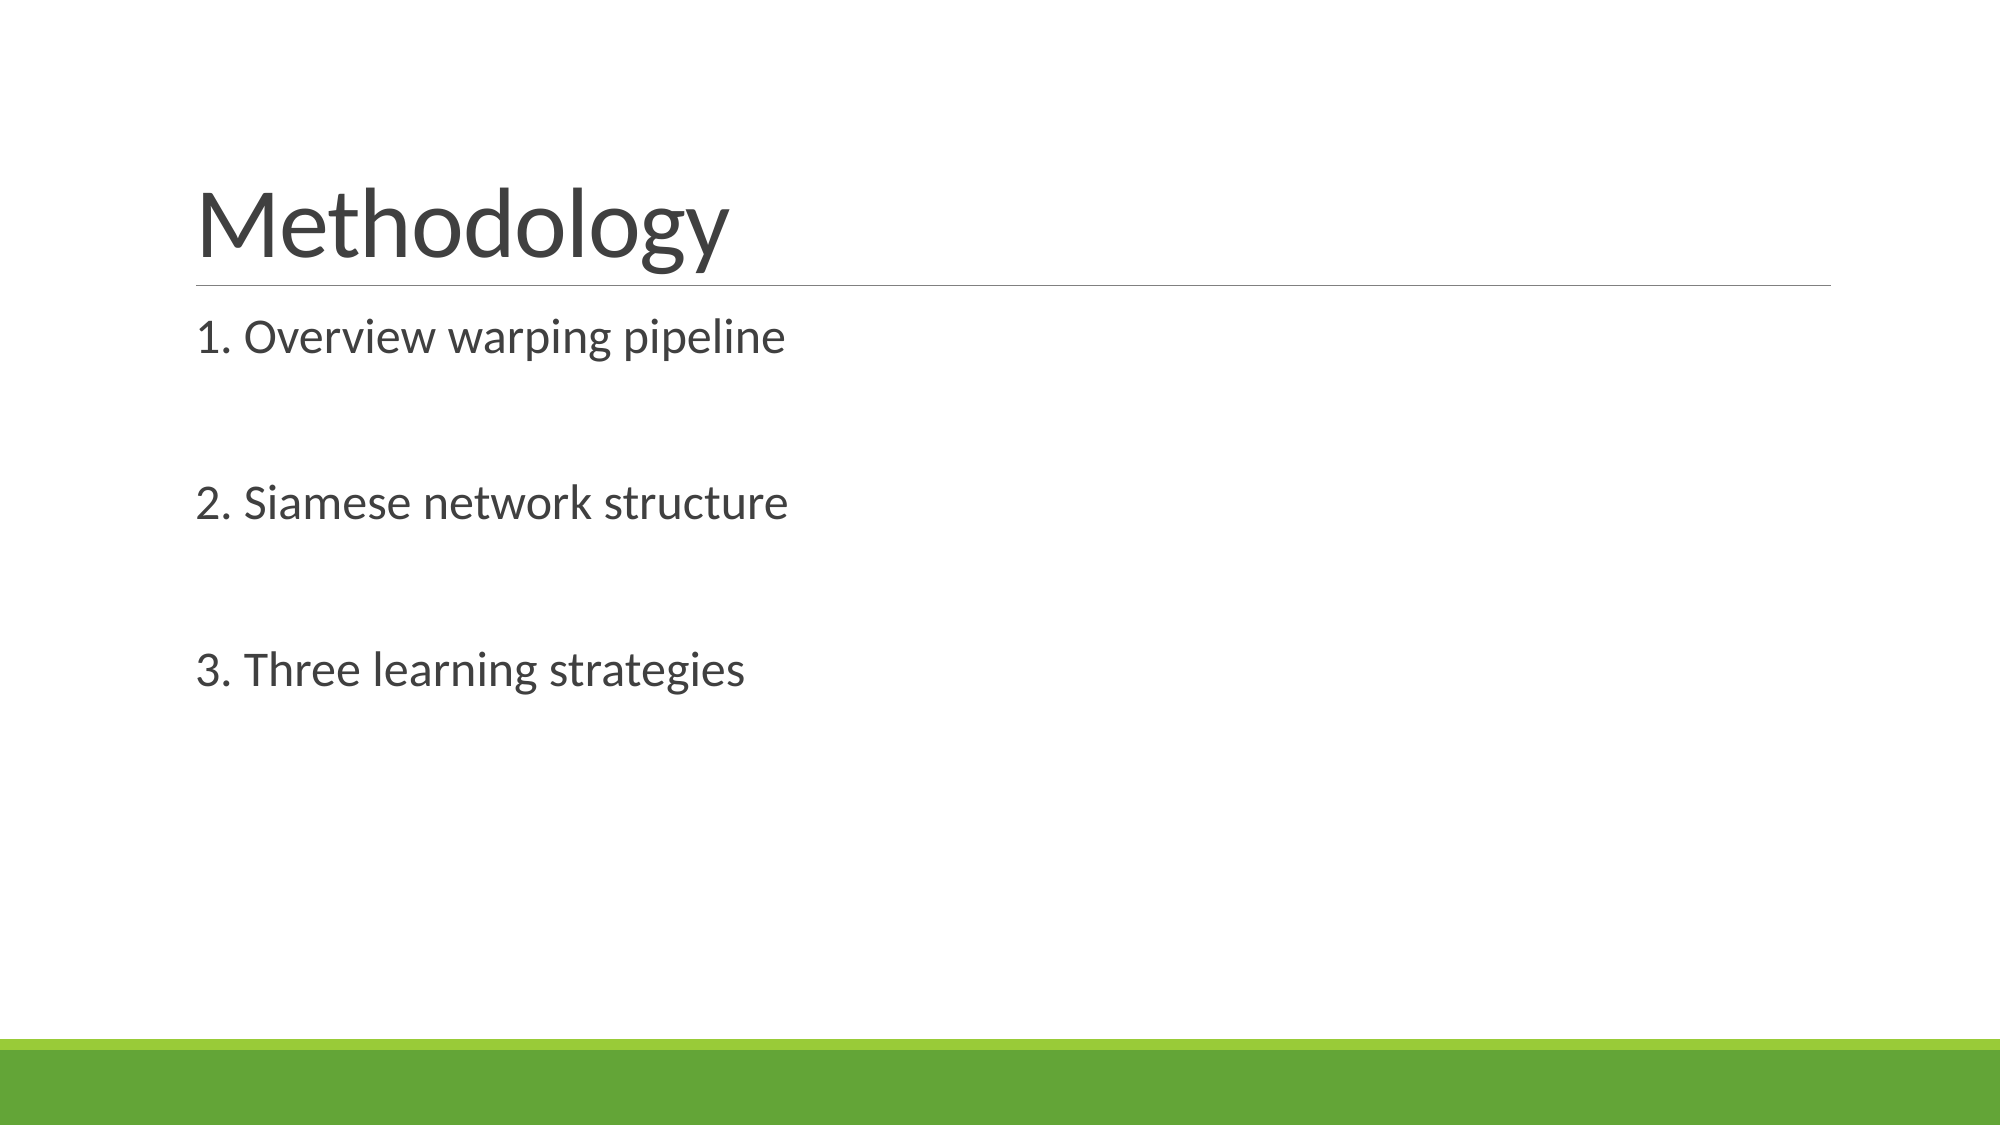

# Methodology
1. Overview warping pipeline

2. Siamese network structure

3. Three learning strategies